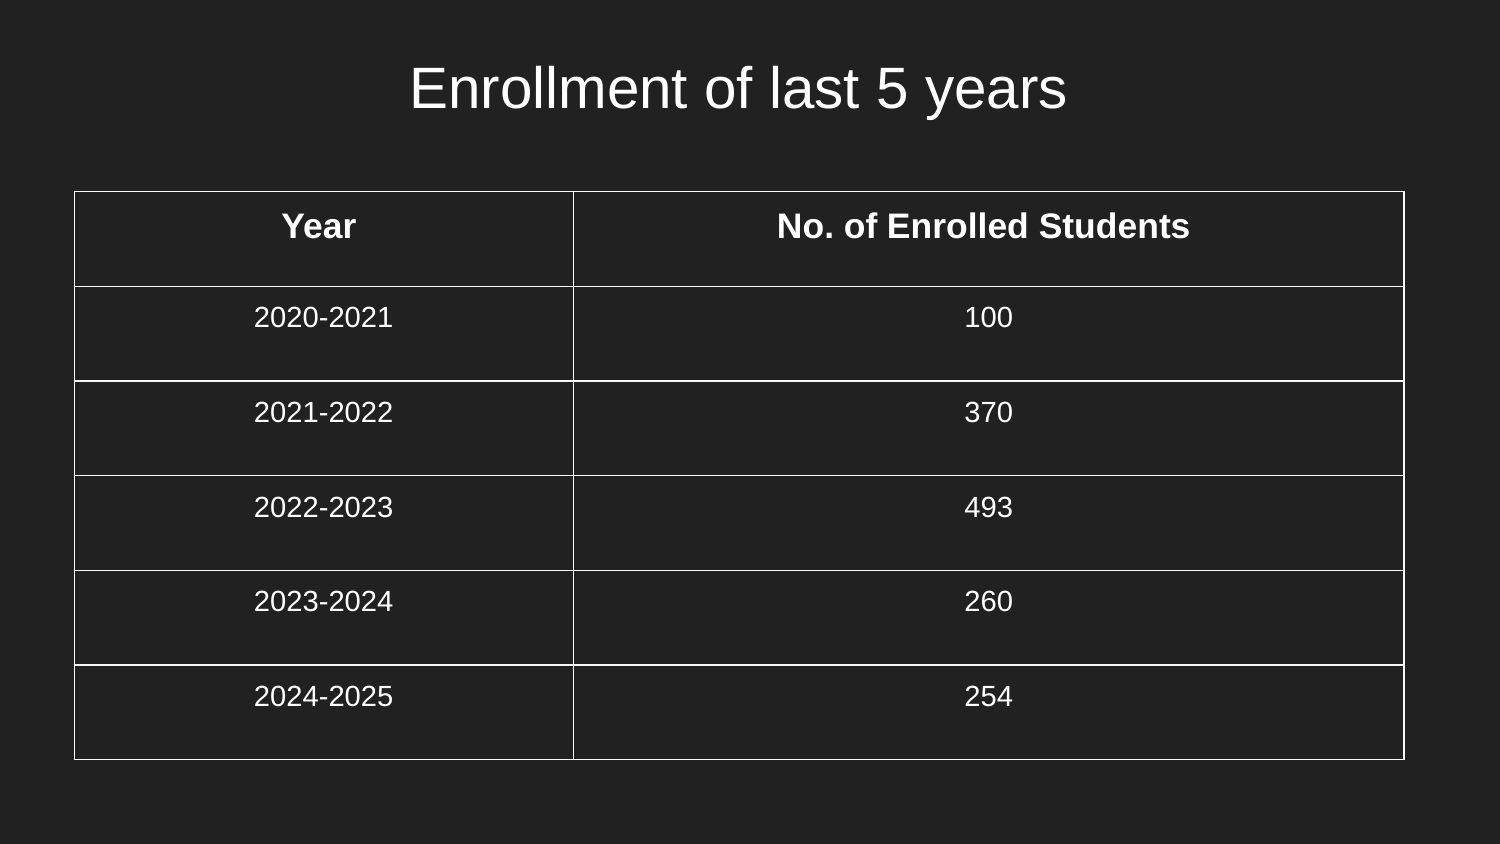

# Enrollment of last 5 years
| Year | No. of Enrolled Students |
| --- | --- |
| 2020-2021 | 100 |
| 2021-2022 | 370 |
| 2022-2023 | 493 |
| 2023-2024 | 260 |
| 2024-2025 | 254 |